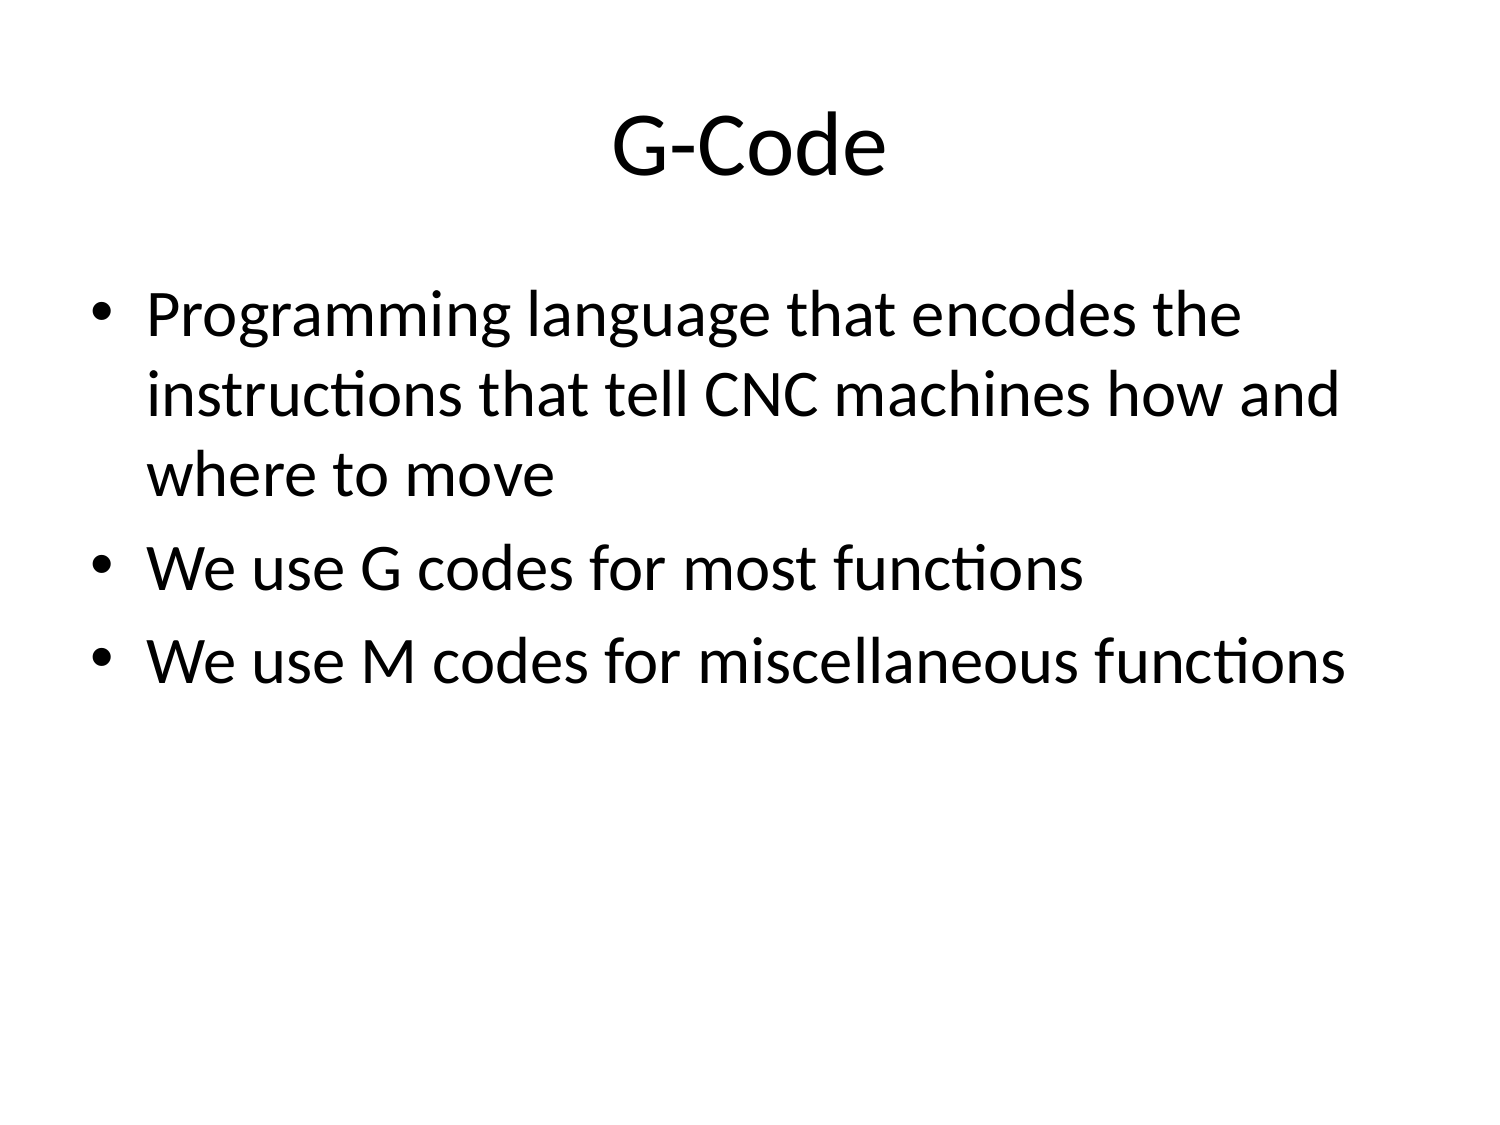

# G-Code
Programming language that encodes the instructions that tell CNC machines how and where to move
We use G codes for most functions
We use M codes for miscellaneous functions